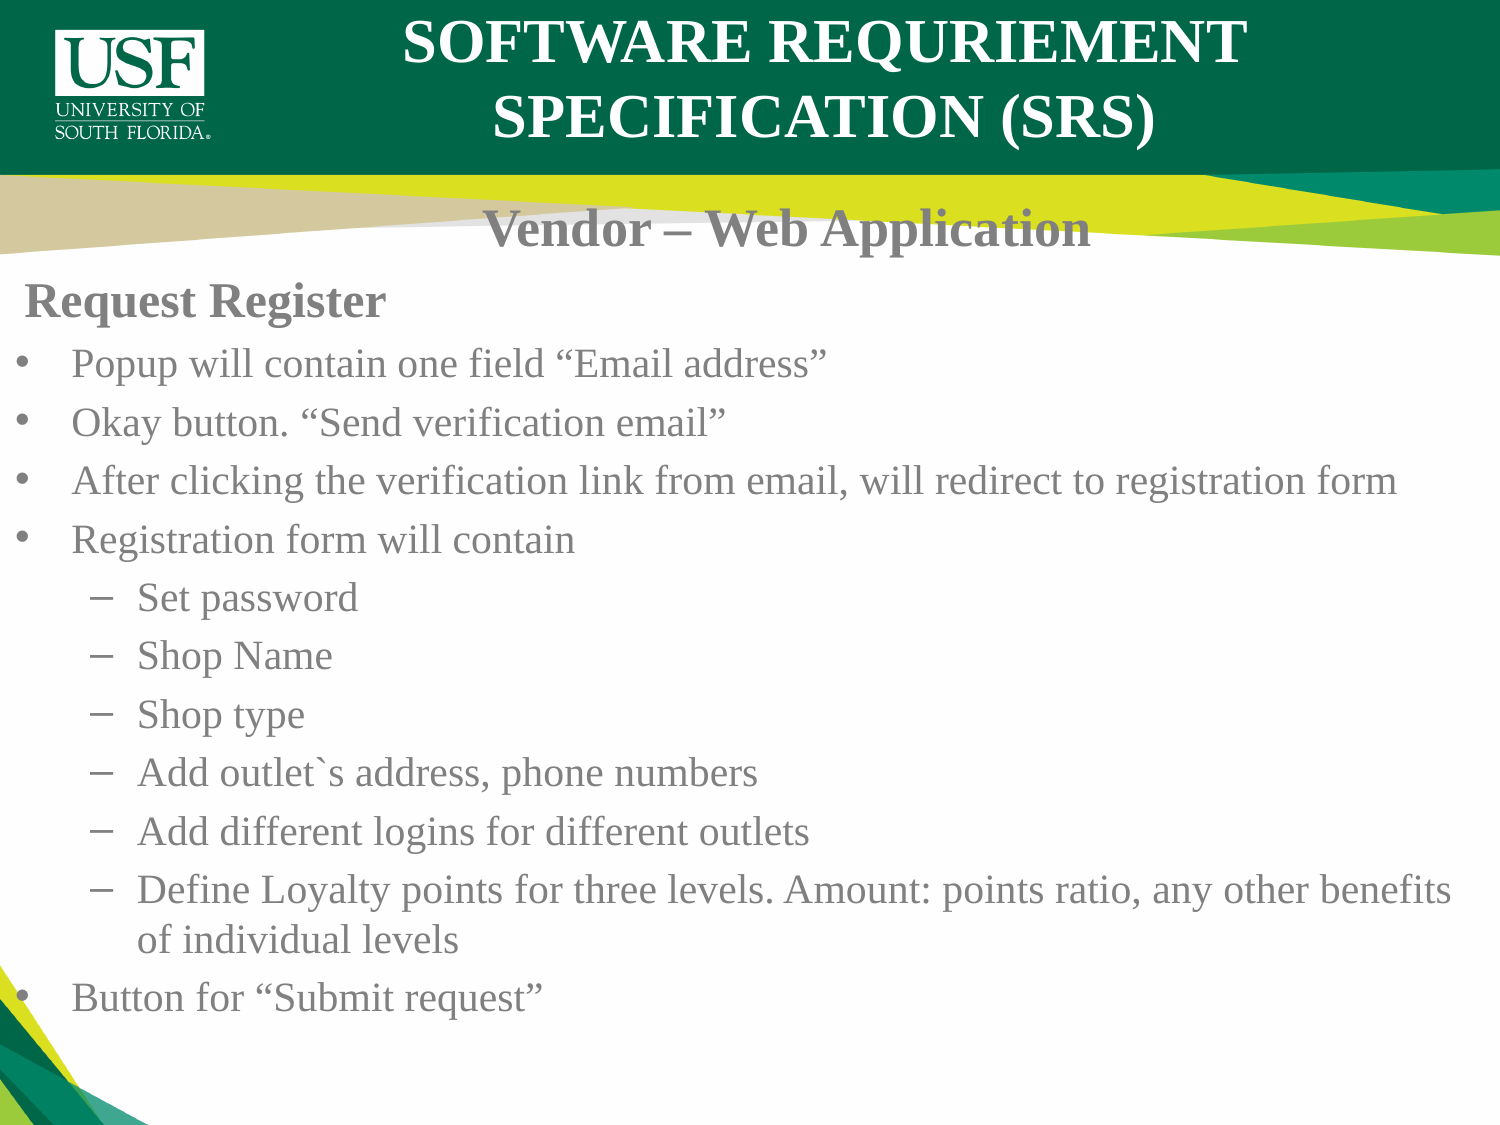

# SOFTWARE REQURIEMENT SPECIFICATION (SRS)
Vendor – Web Application
Request Register
Popup will contain one field “Email address”
Okay button. “Send verification email”
After clicking the verification link from email, will redirect to registration form
Registration form will contain
Set password
Shop Name
Shop type
Add outlet`s address, phone numbers
Add different logins for different outlets
Define Loyalty points for three levels. Amount: points ratio, any other benefits of individual levels
Button for “Submit request”